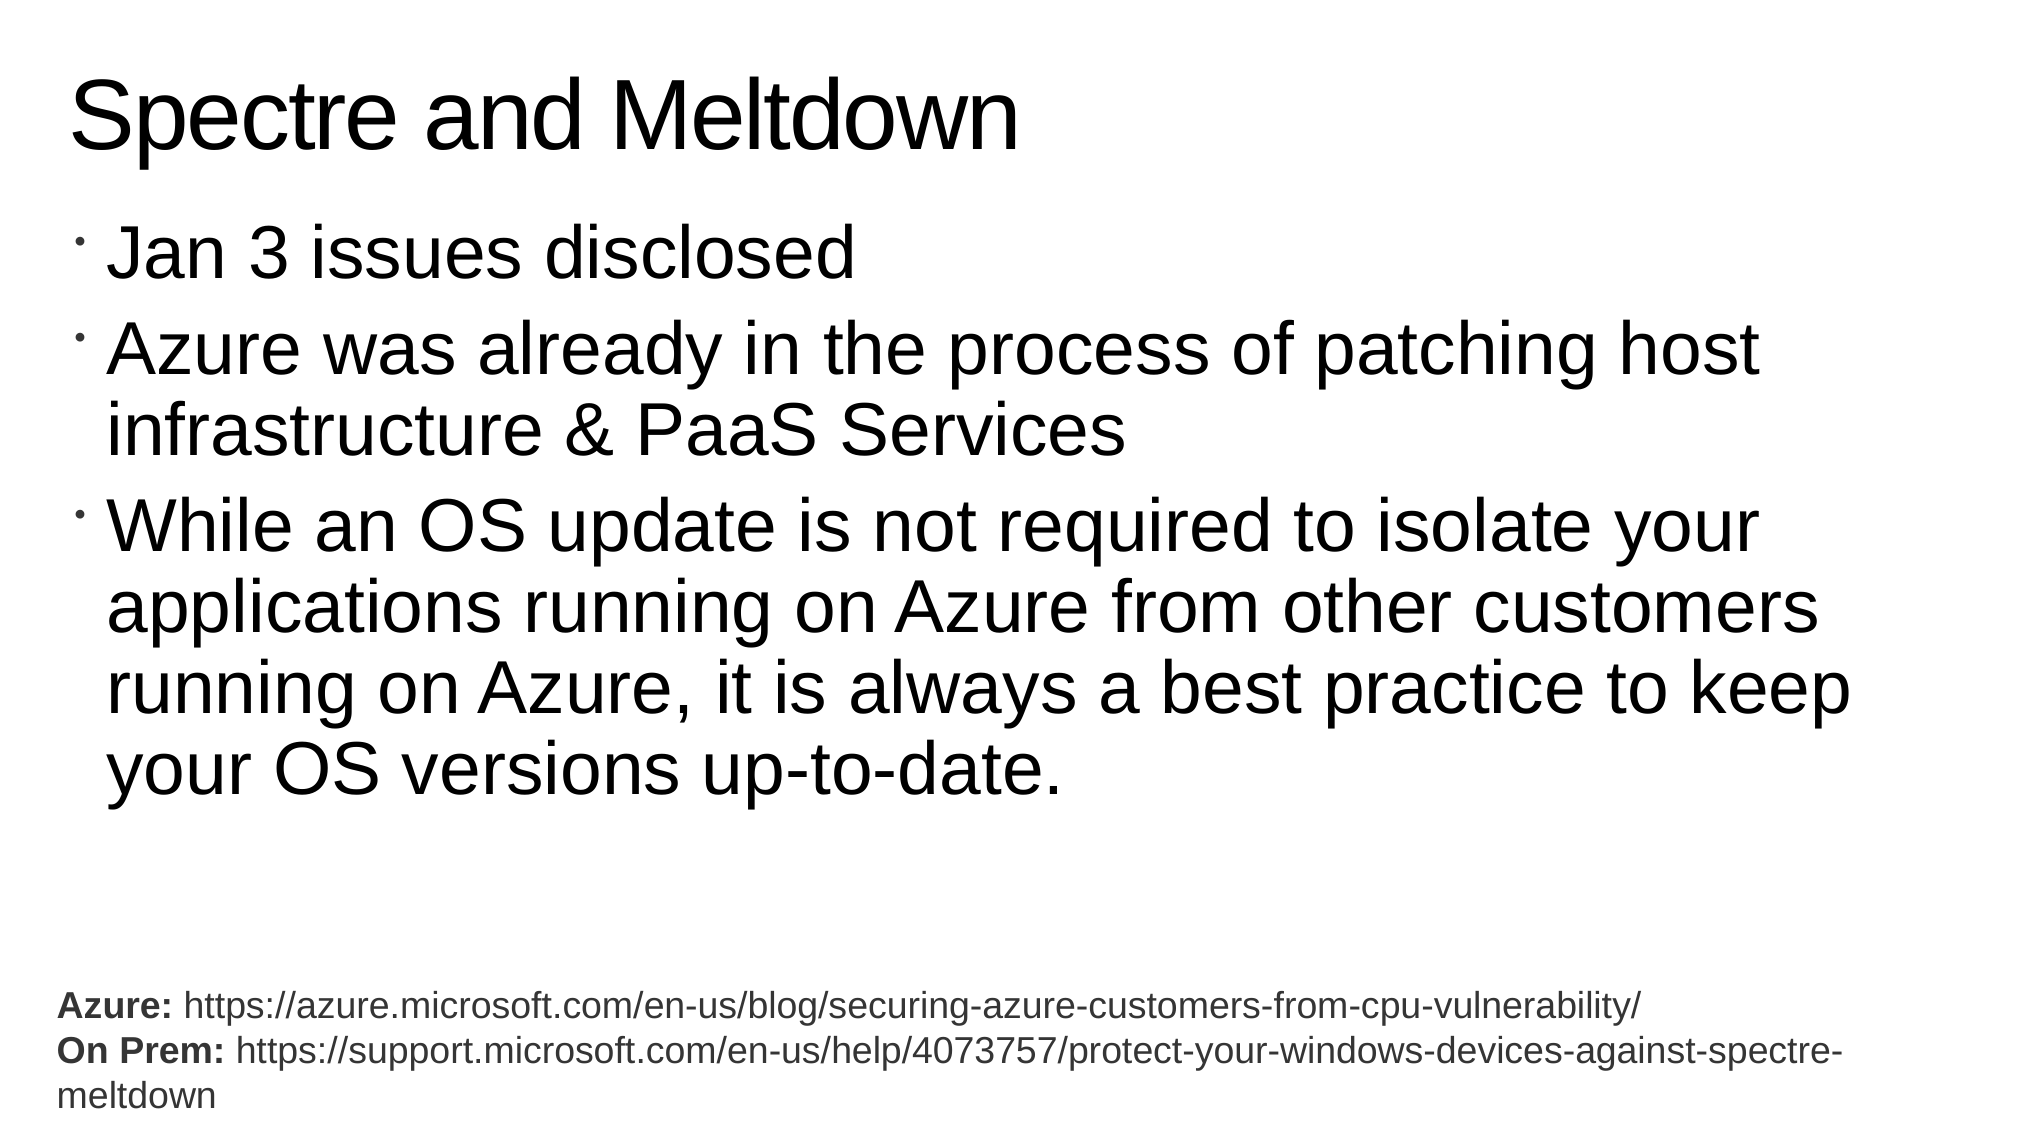

# Spectre and Meltdown
Jan 3 issues disclosed
Azure was already in the process of patching host infrastructure & PaaS Services
While an OS update is not required to isolate your applications running on Azure from other customers running on Azure, it is always a best practice to keep your OS versions up-to-date.

Azure: https://azure.microsoft.com/en-us/blog/securing-azure-customers-from-cpu-vulnerability/
On Prem: https://support.microsoft.com/en-us/help/4073757/protect-your-windows-devices-against-spectre-meltdown